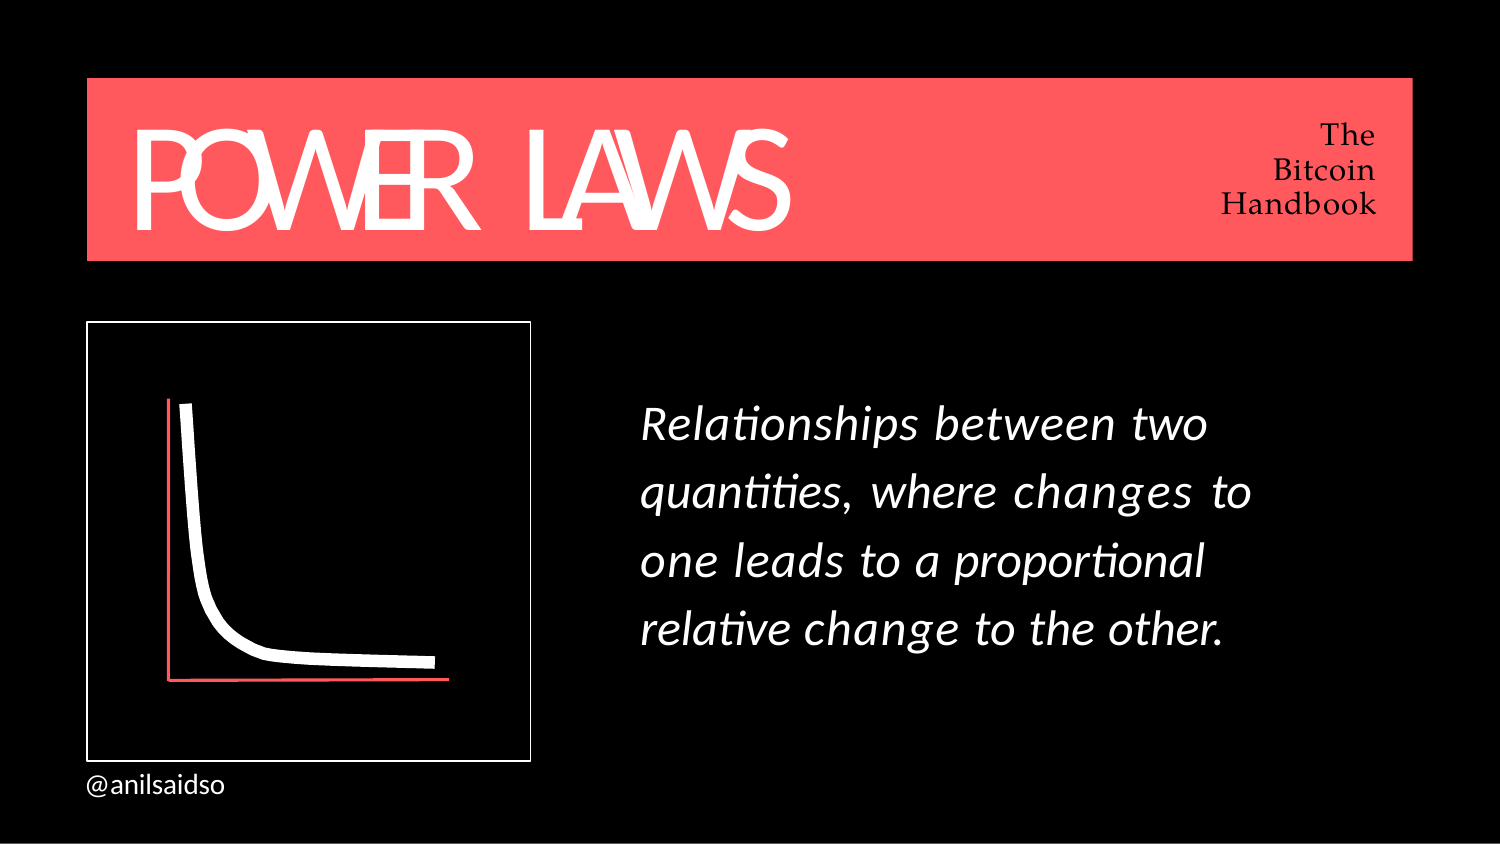

# POWER LAWS

The Bitcoin Handbook

Relationships between two quantities, where changes to one leads to a proportional relative change to the other.

@anilsaidso